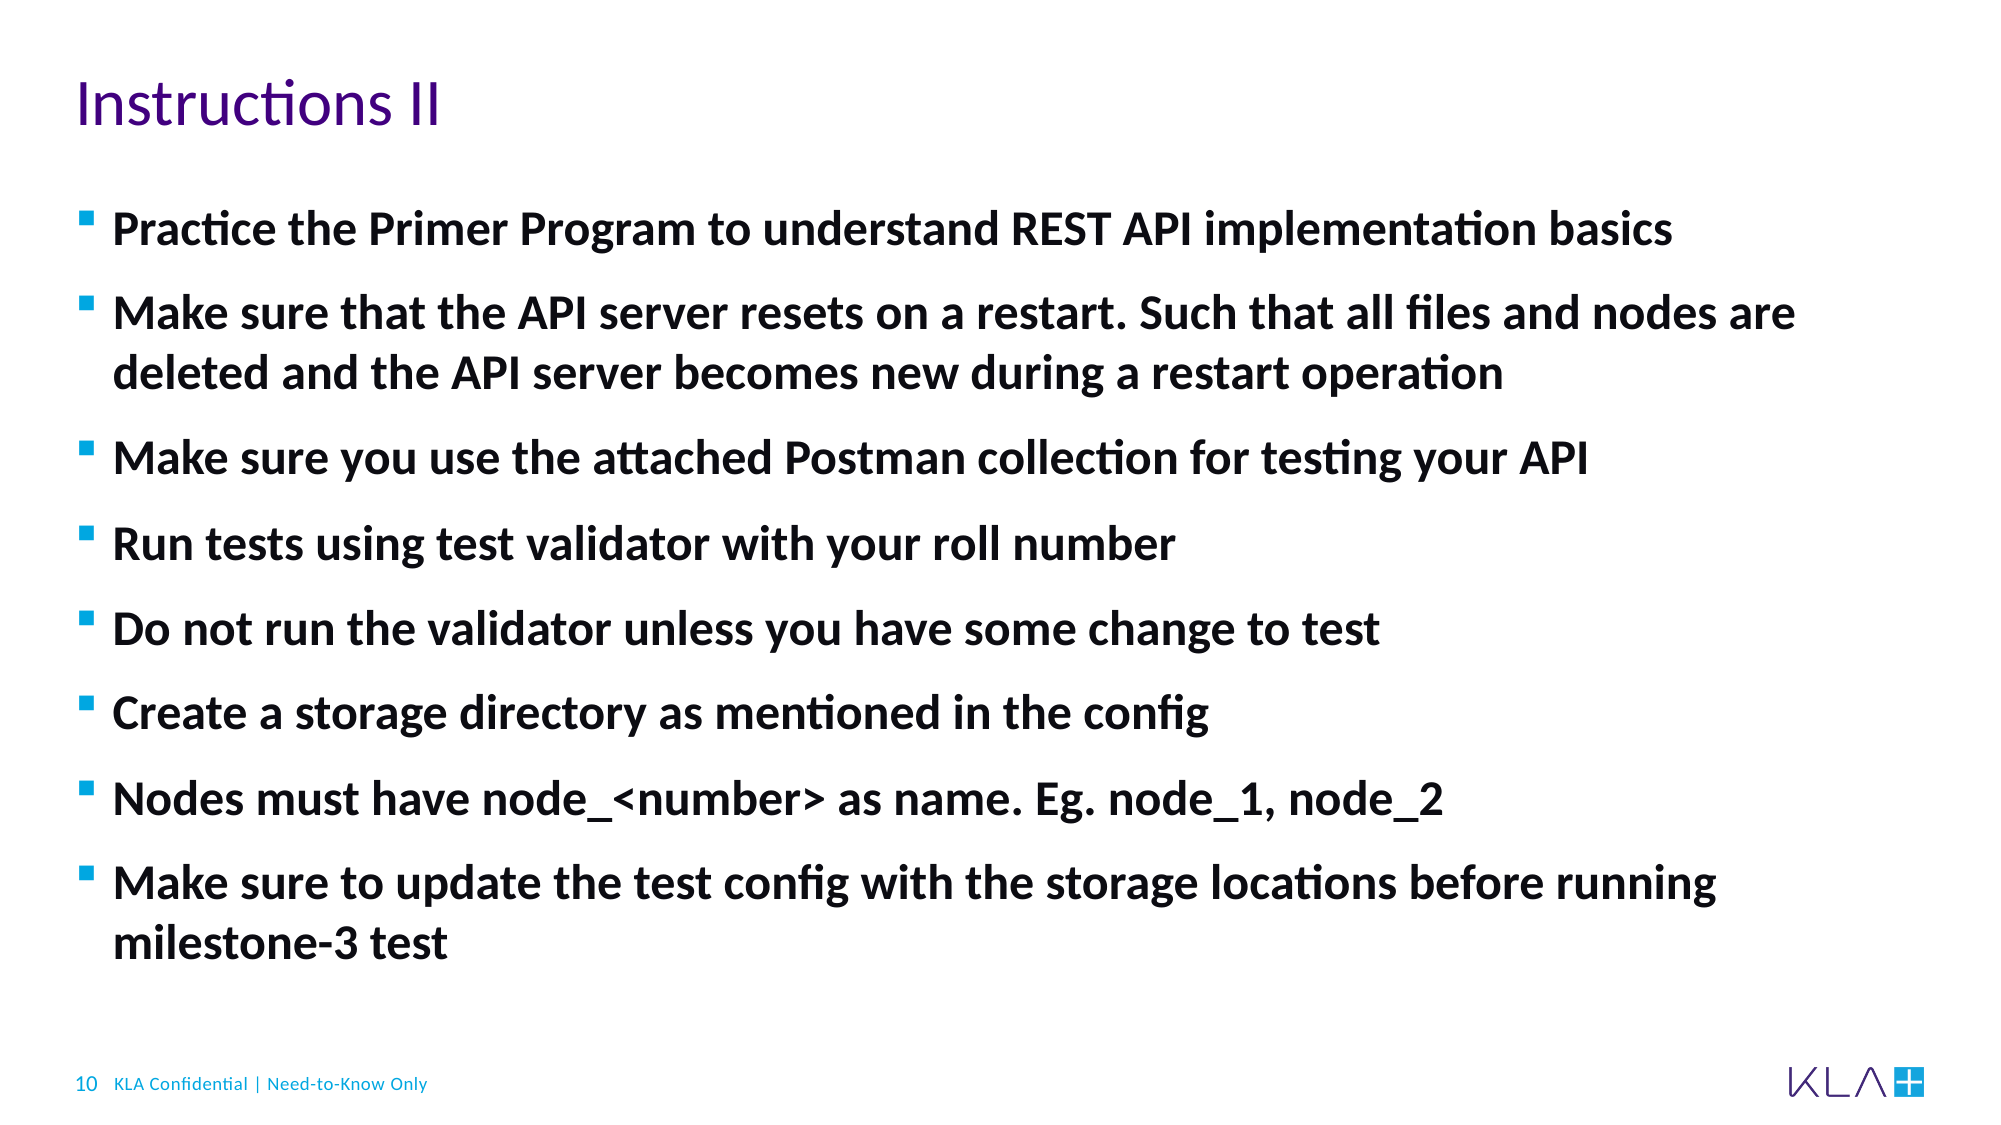

# Instructions II
Practice the Primer Program to understand REST API implementation basics
Make sure that the API server resets on a restart. Such that all files and nodes are deleted and the API server becomes new during a restart operation
Make sure you use the attached Postman collection for testing your API
Run tests using test validator with your roll number
Do not run the validator unless you have some change to test
Create a storage directory as mentioned in the config
Nodes must have node_<number> as name. Eg. node_1, node_2
Make sure to update the test config with the storage locations before running milestone-3 test